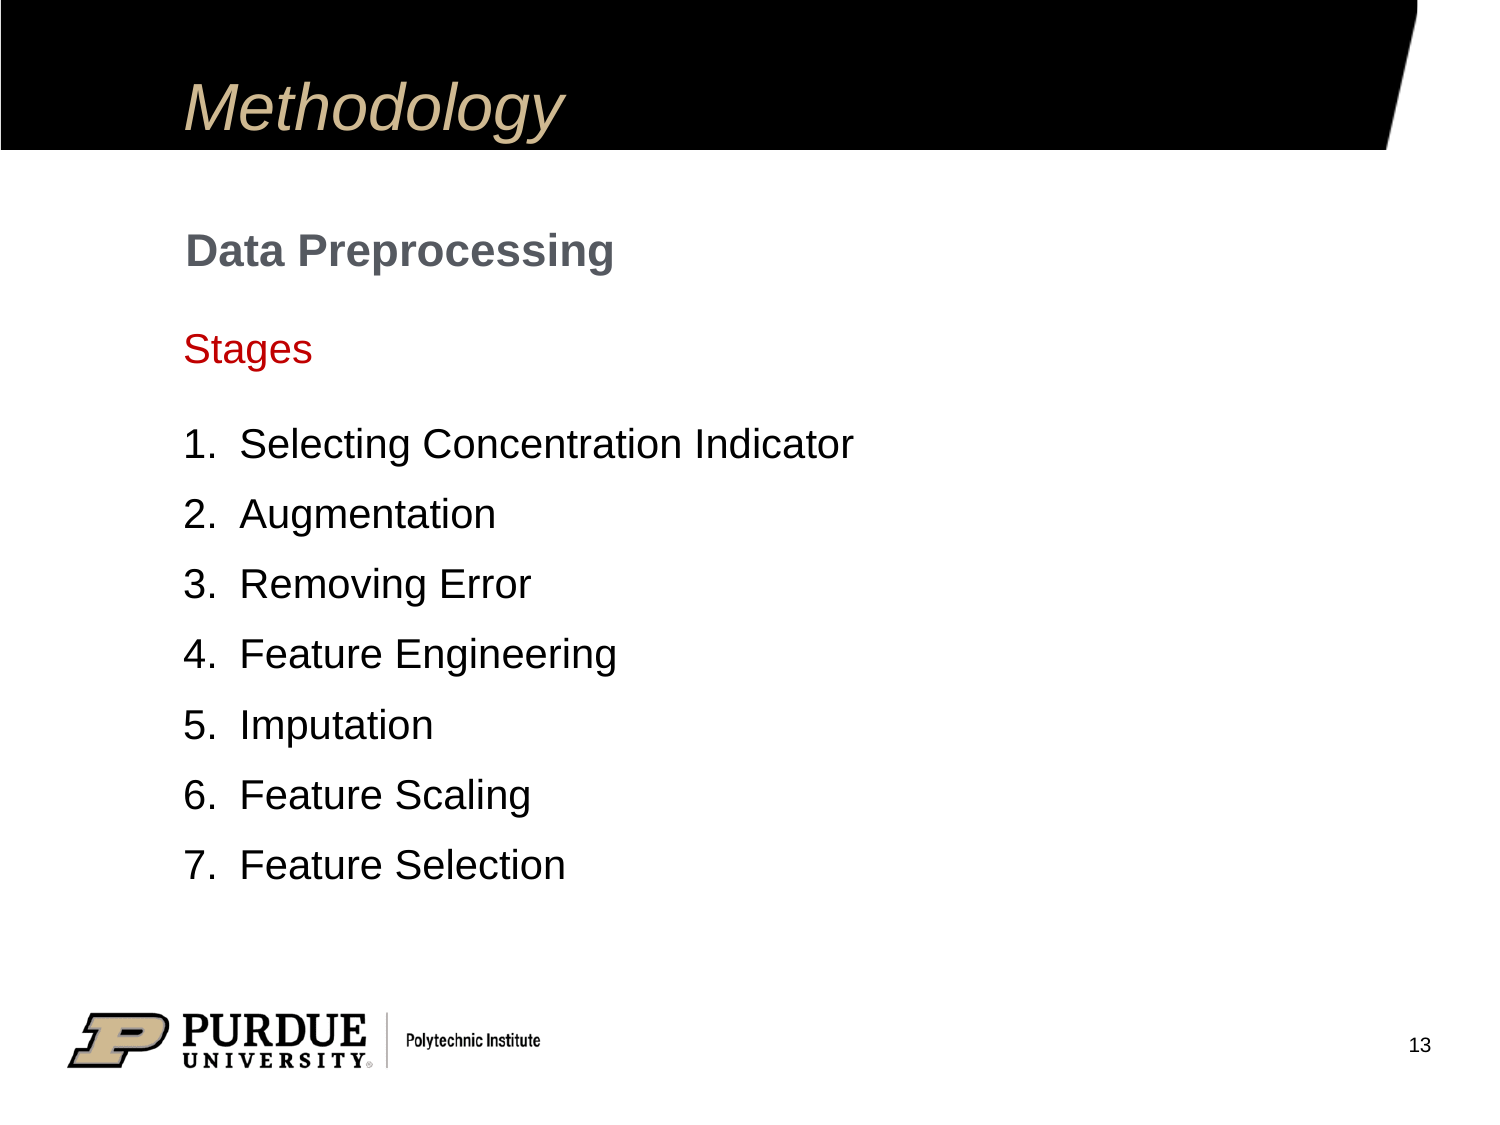

# Methodology
Data Preprocessing
Stages

Selecting Concentration Indicator
Augmentation
Removing Error
Feature Engineering
Imputation
Feature Scaling
Feature Selection
13